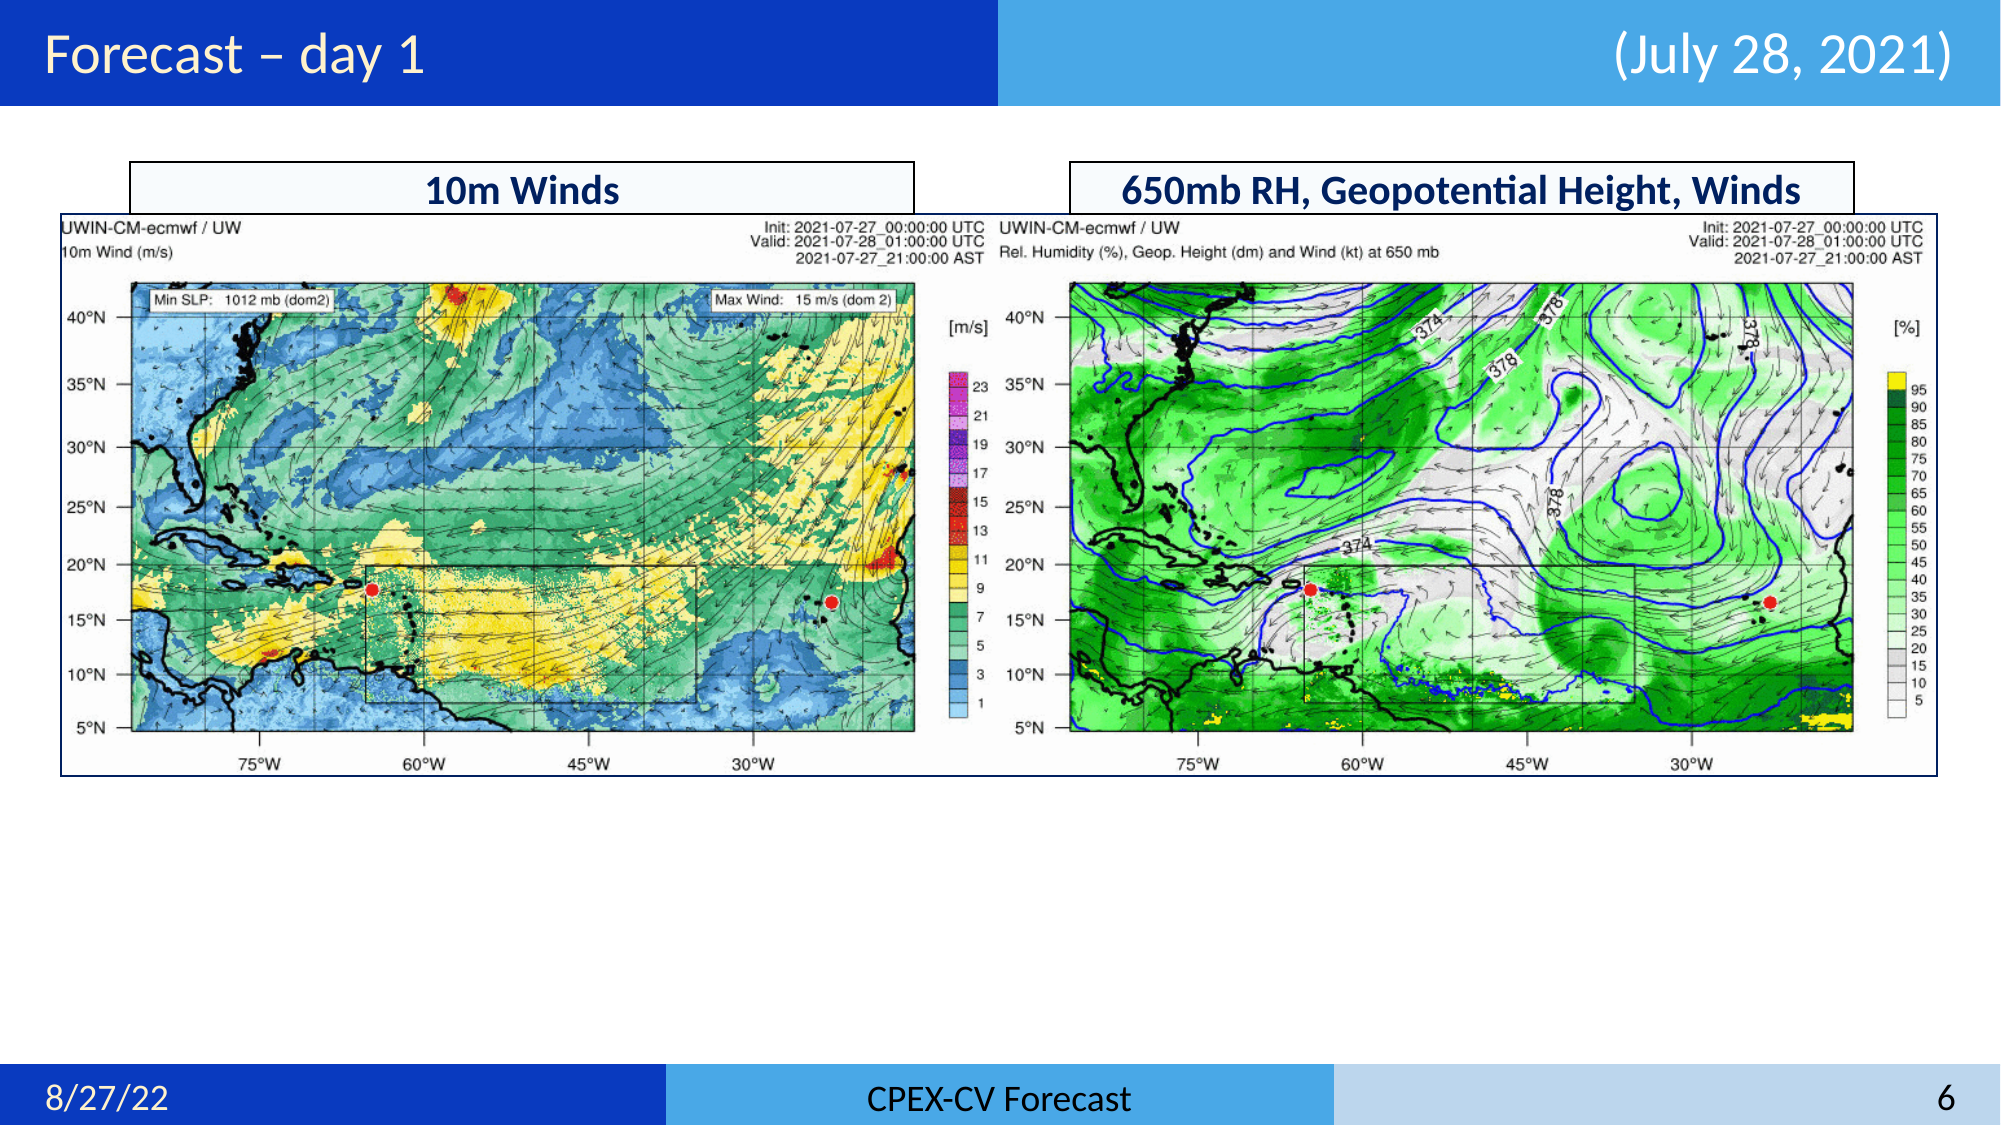

# Forecast – day 1
(July 28, 2021)
10m Winds
650mb RH, Geopotential Height, Winds

8/27/22
6
CPEX-CV Forecast